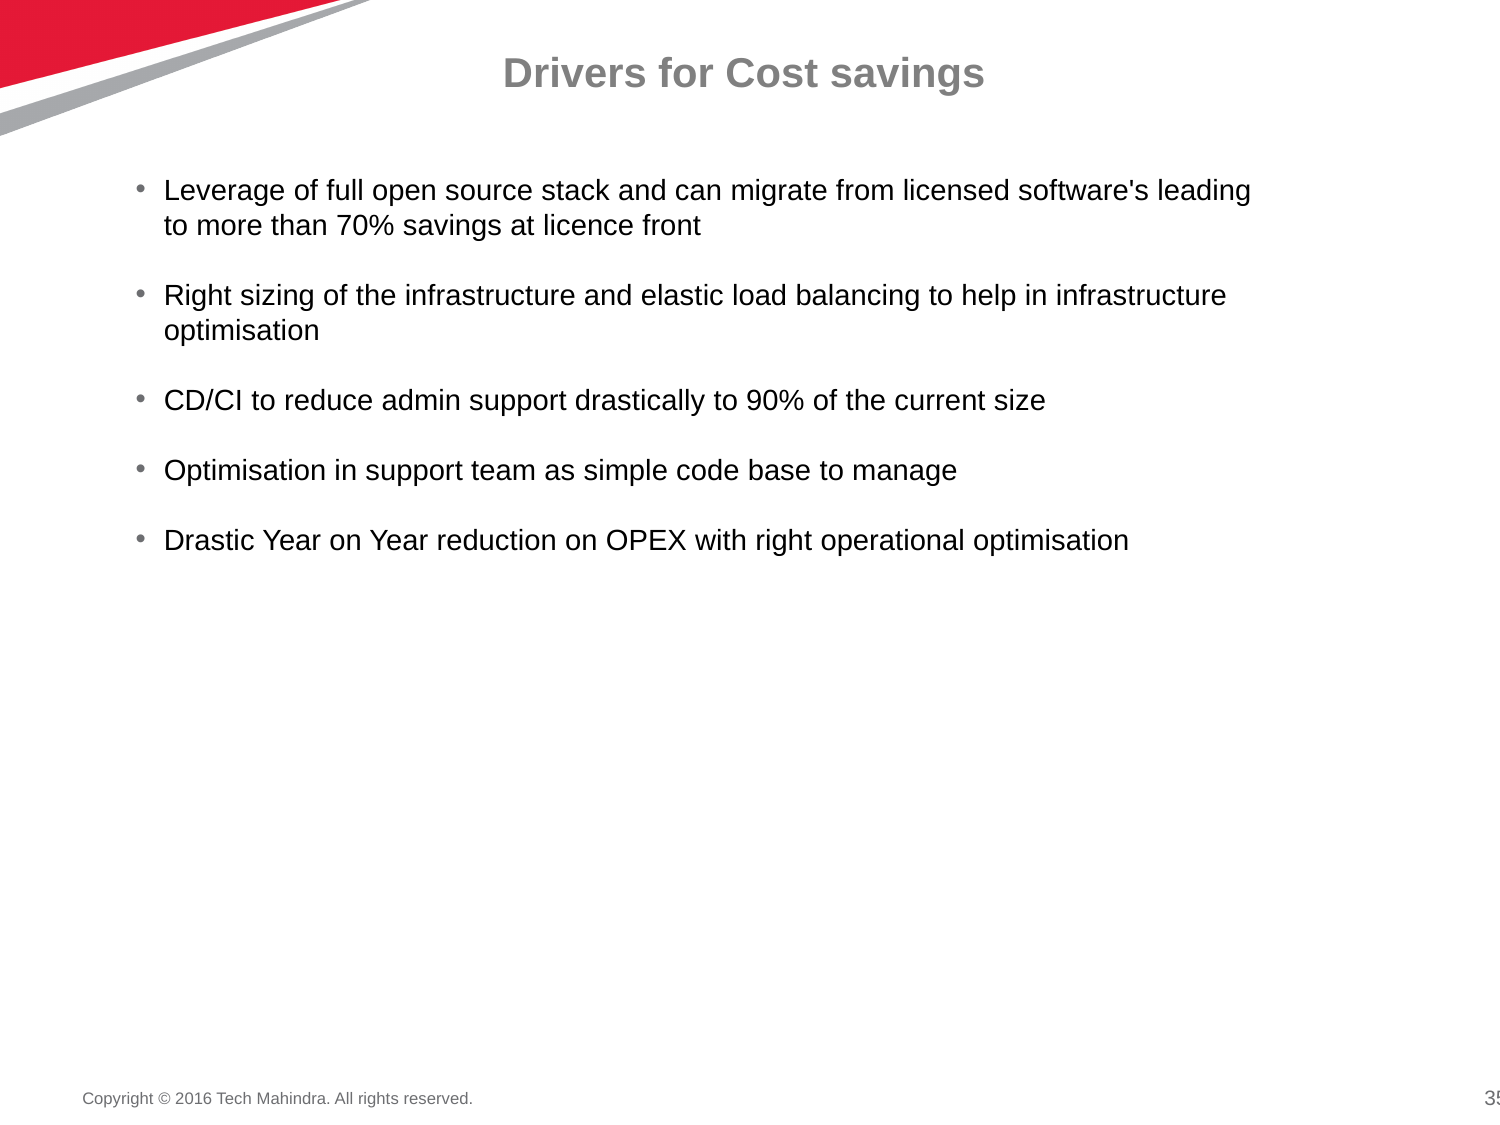

# Drivers for Cost savings
Leverage of full open source stack and can migrate from licensed software's leading to more than 70% savings at licence front

Right sizing of the infrastructure and elastic load balancing to help in infrastructure optimisation

CD/CI to reduce admin support drastically to 90% of the current size

Optimisation in support team as simple code base to manage

Drastic Year on Year reduction on OPEX with right operational optimisation